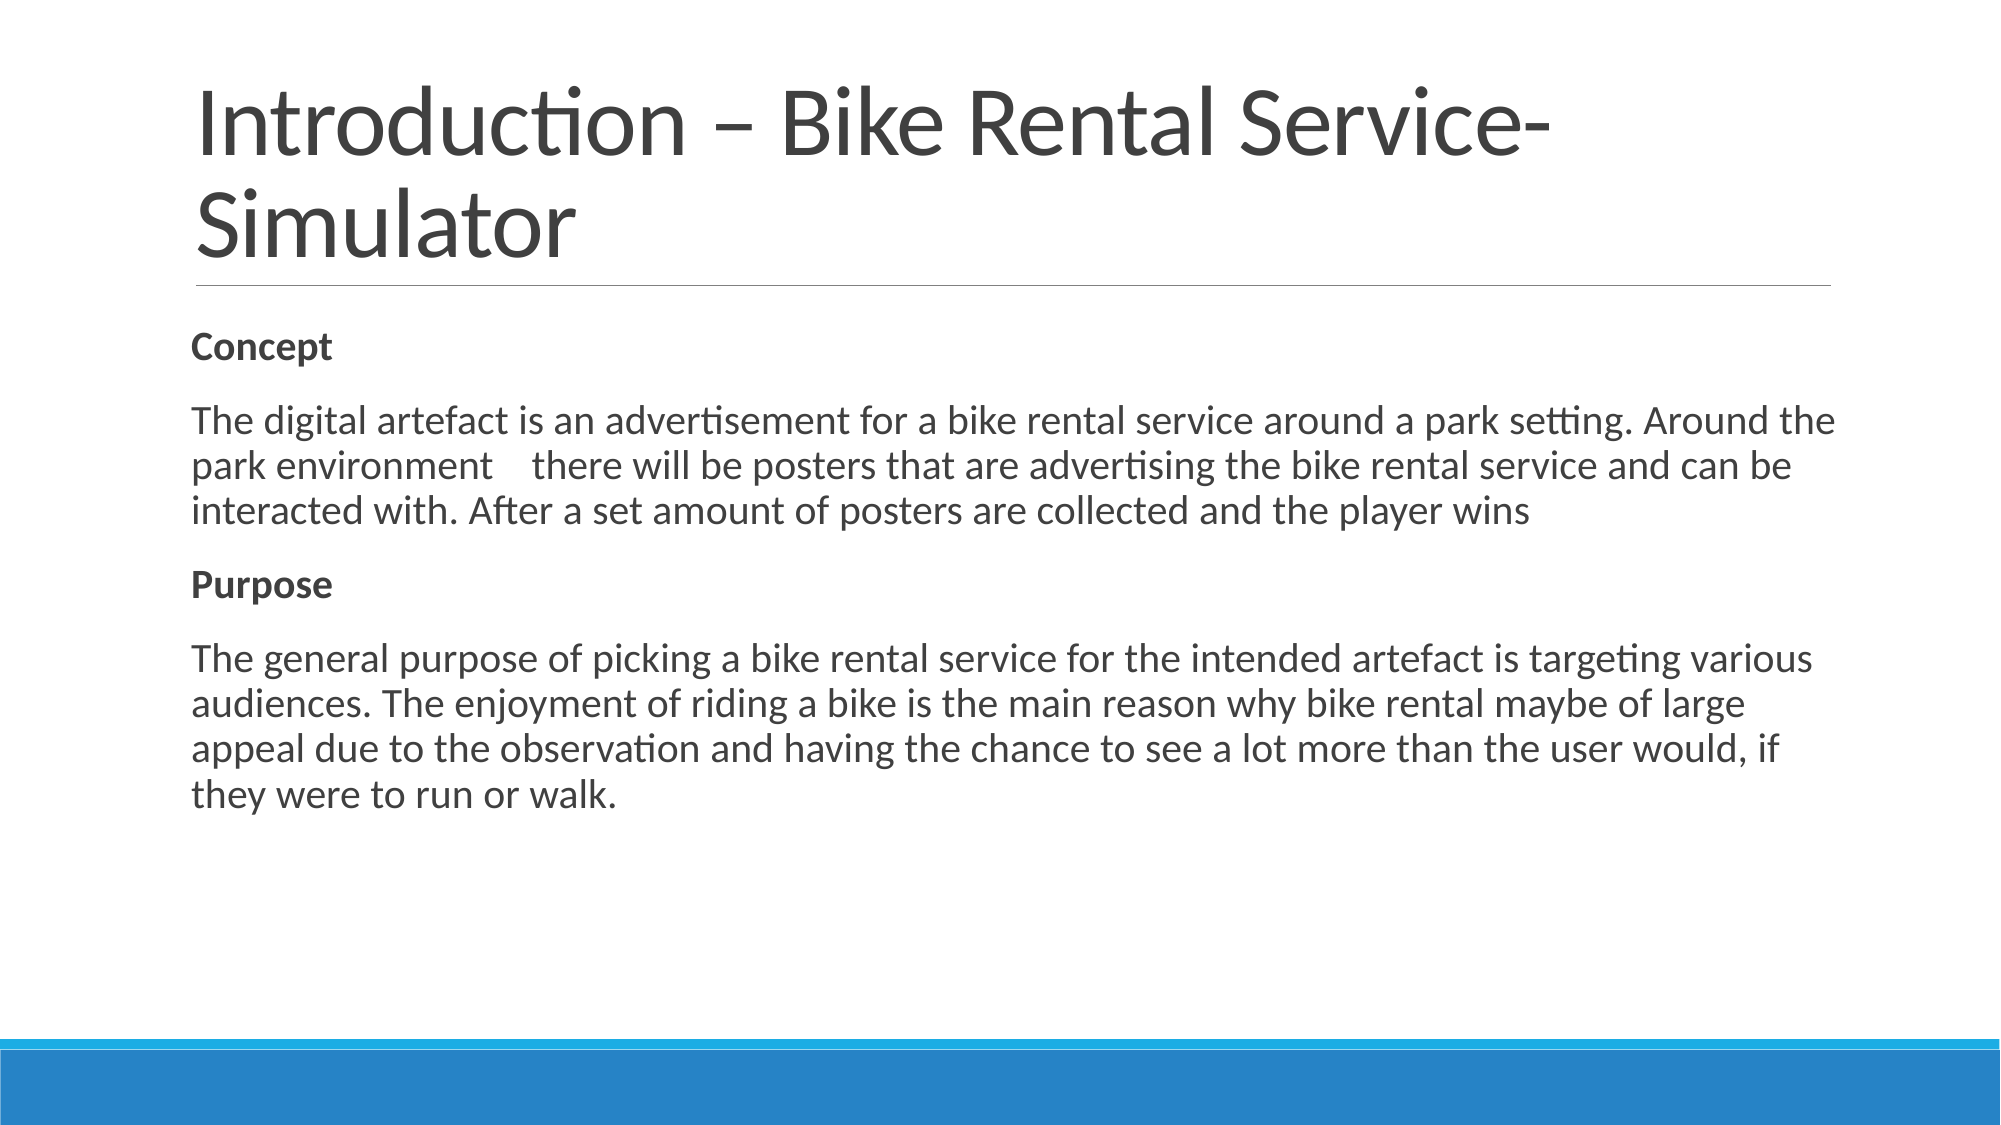

# Introduction – Bike Rental Service-Simulator
Concept
The digital artefact is an advertisement for a bike rental service around a park setting. Around the park environment    there will be posters that are advertising the bike rental service and can be interacted with. After a set amount of posters are collected and the player wins
Purpose
The general purpose of picking a bike rental service for the intended artefact is targeting various audiences. The enjoyment of riding a bike is the main reason why bike rental maybe of large appeal due to the observation and having the chance to see a lot more than the user would, if they were to run or walk.